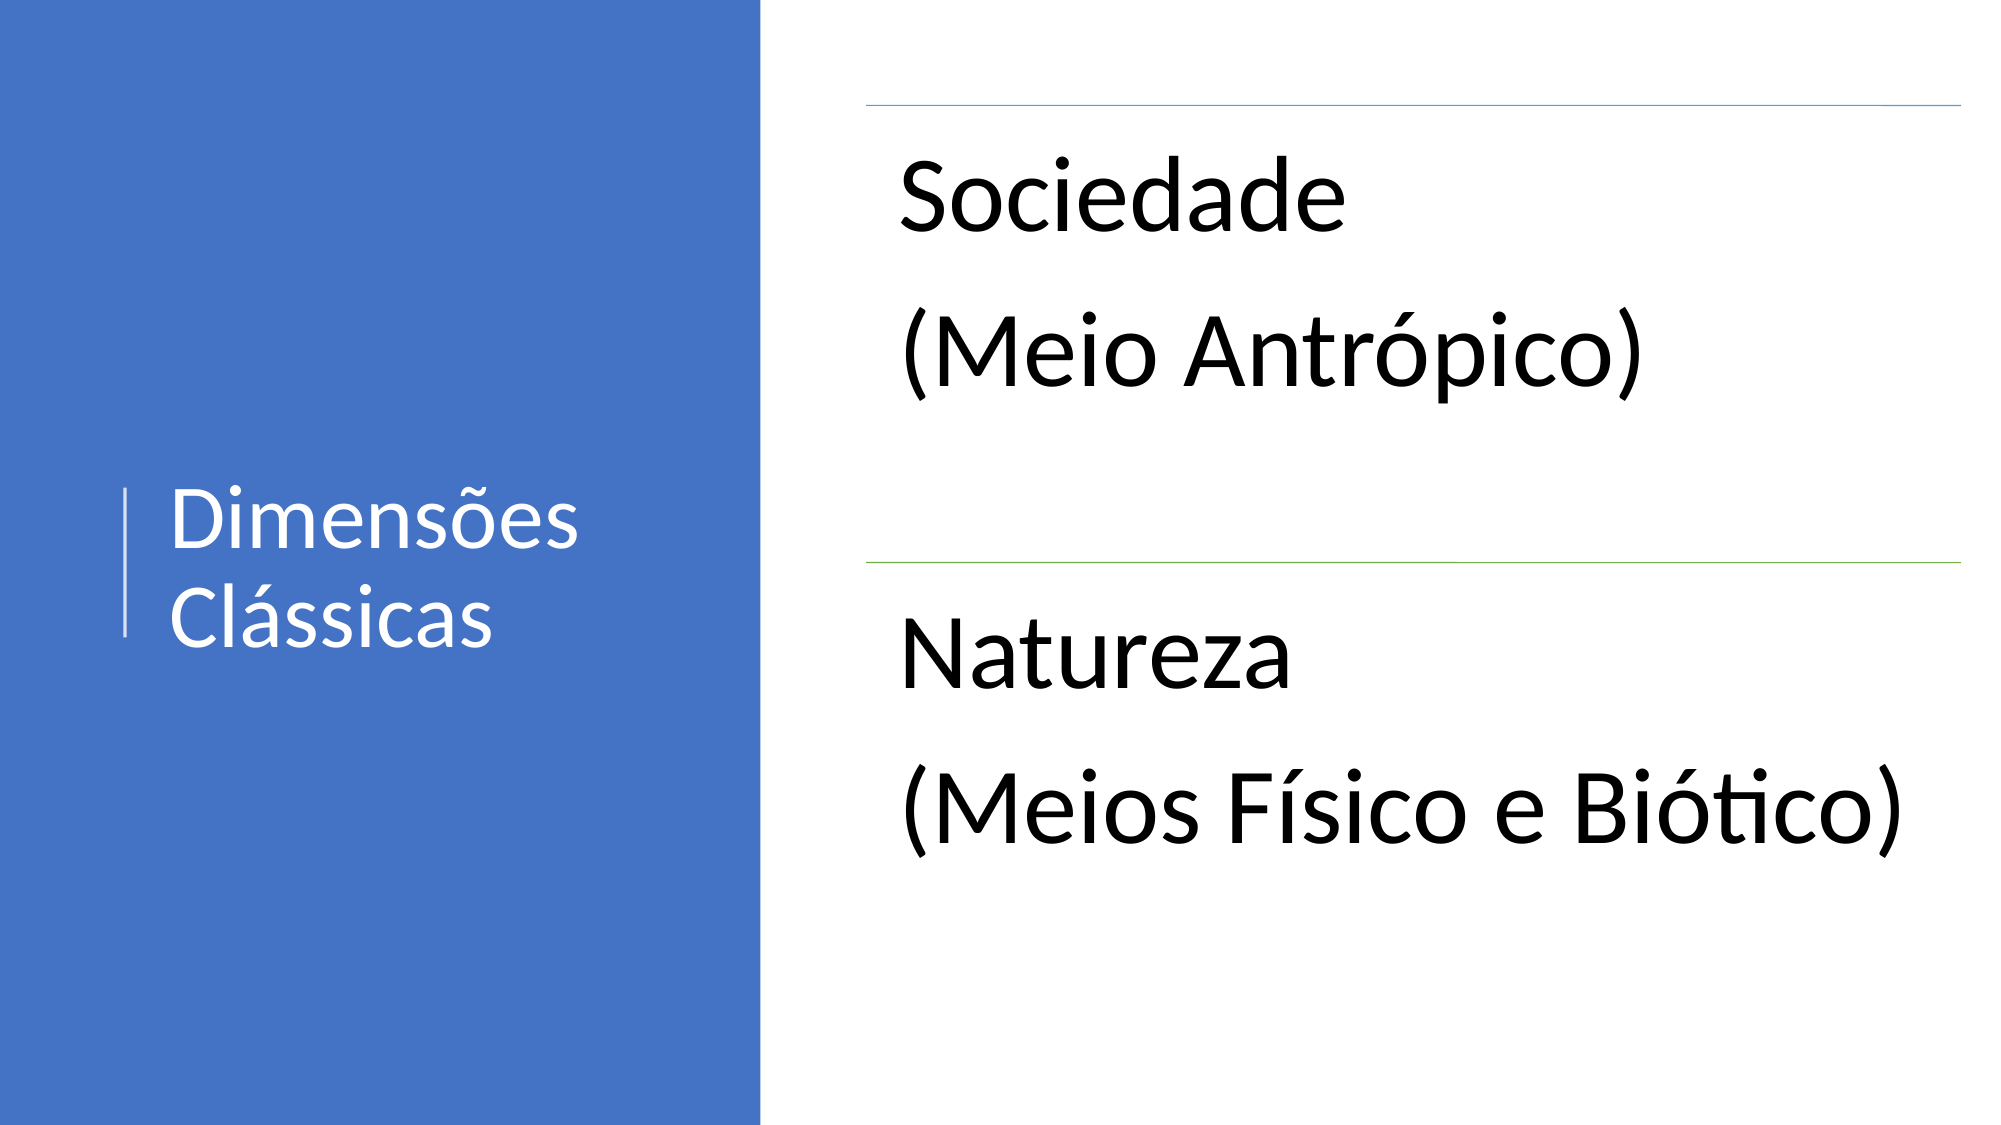

Sociedade
(Meio Antrópico)
Natureza
(Meios Físico e Biótico)
Dimensões Clássicas